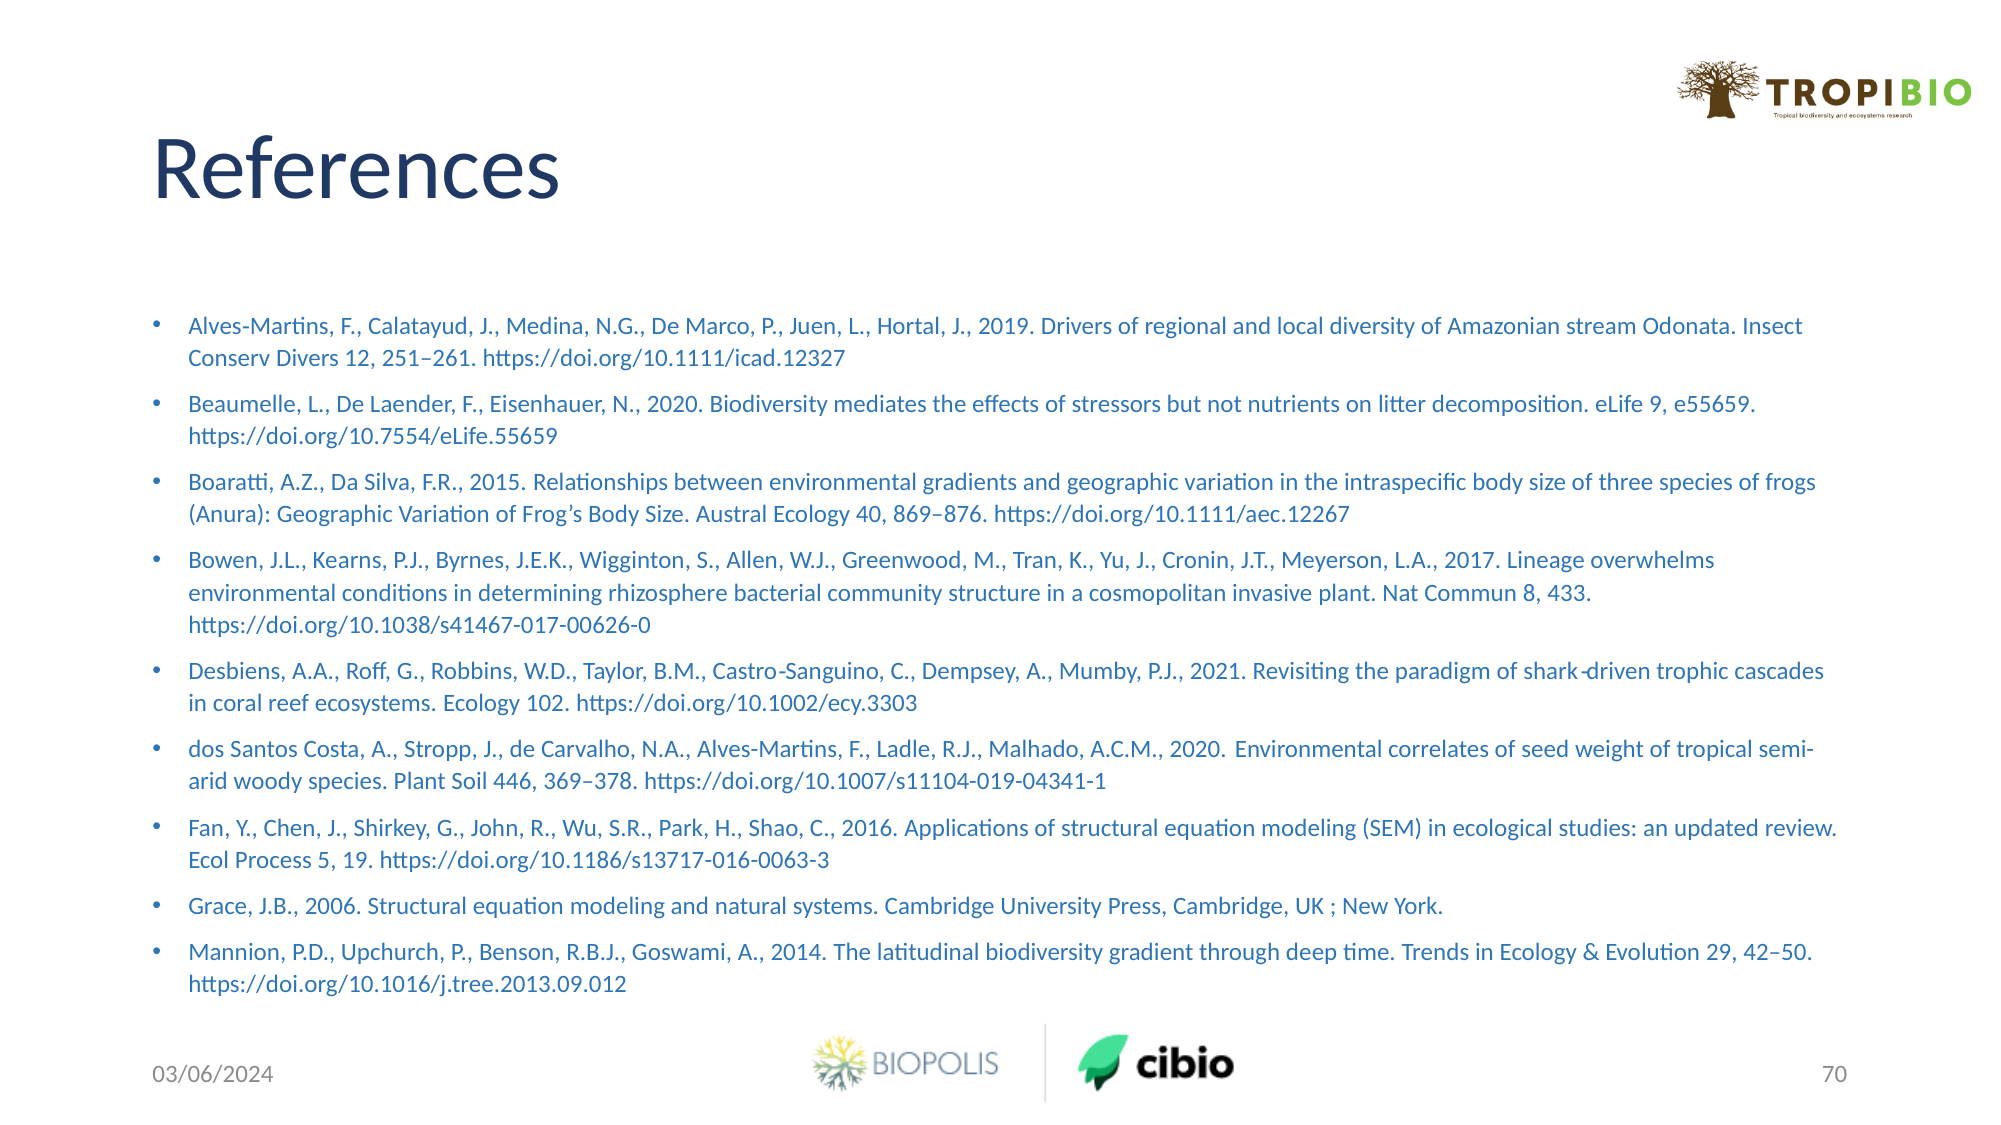

# References
Alves‐Martins, F., Calatayud, J., Medina, N.G., De Marco, P., Juen, L., Hortal, J., 2019. Drivers of regional and local diversity of Amazonian stream Odonata. Insect Conserv Divers 12, 251–261. https://doi.org/10.1111/icad.12327
Beaumelle, L., De Laender, F., Eisenhauer, N., 2020. Biodiversity mediates the effects of stressors but not nutrients on litter decomposition. eLife 9, e55659. https://doi.org/10.7554/eLife.55659
Boaratti, A.Z., Da Silva, F.R., 2015. Relationships between environmental gradients and geographic variation in the intraspecific body size of three species of frogs (Anura): Geographic Variation of Frog’s Body Size. Austral Ecology 40, 869–876. https://doi.org/10.1111/aec.12267
Bowen, J.L., Kearns, P.J., Byrnes, J.E.K., Wigginton, S., Allen, W.J., Greenwood, M., Tran, K., Yu, J., Cronin, J.T., Meyerson, L.A., 2017. Lineage overwhelms environmental conditions in determining rhizosphere bacterial community structure in a cosmopolitan invasive plant. Nat Commun 8, 433. https://doi.org/10.1038/s41467-017-00626-0
Desbiens, A.A., Roff, G., Robbins, W.D., Taylor, B.M., Castro‐Sanguino, C., Dempsey, A., Mumby, P.J., 2021. Revisiting the paradigm of shark‐driven trophic cascades in coral reef ecosystems. Ecology 102. https://doi.org/10.1002/ecy.3303
dos Santos Costa, A., Stropp, J., de Carvalho, N.A., Alves-Martins, F., Ladle, R.J., Malhado, A.C.M., 2020. Environmental correlates of seed weight of tropical semi-arid woody species. Plant Soil 446, 369–378. https://doi.org/10.1007/s11104-019-04341-1
Fan, Y., Chen, J., Shirkey, G., John, R., Wu, S.R., Park, H., Shao, C., 2016. Applications of structural equation modeling (SEM) in ecological studies: an updated review. Ecol Process 5, 19. https://doi.org/10.1186/s13717-016-0063-3
Grace, J.B., 2006. Structural equation modeling and natural systems. Cambridge University Press, Cambridge, UK ; New York.
Mannion, P.D., Upchurch, P., Benson, R.B.J., Goswami, A., 2014. The latitudinal biodiversity gradient through deep time. Trends in Ecology & Evolution 29, 42–50. https://doi.org/10.1016/j.tree.2013.09.012
03/06/2024
70